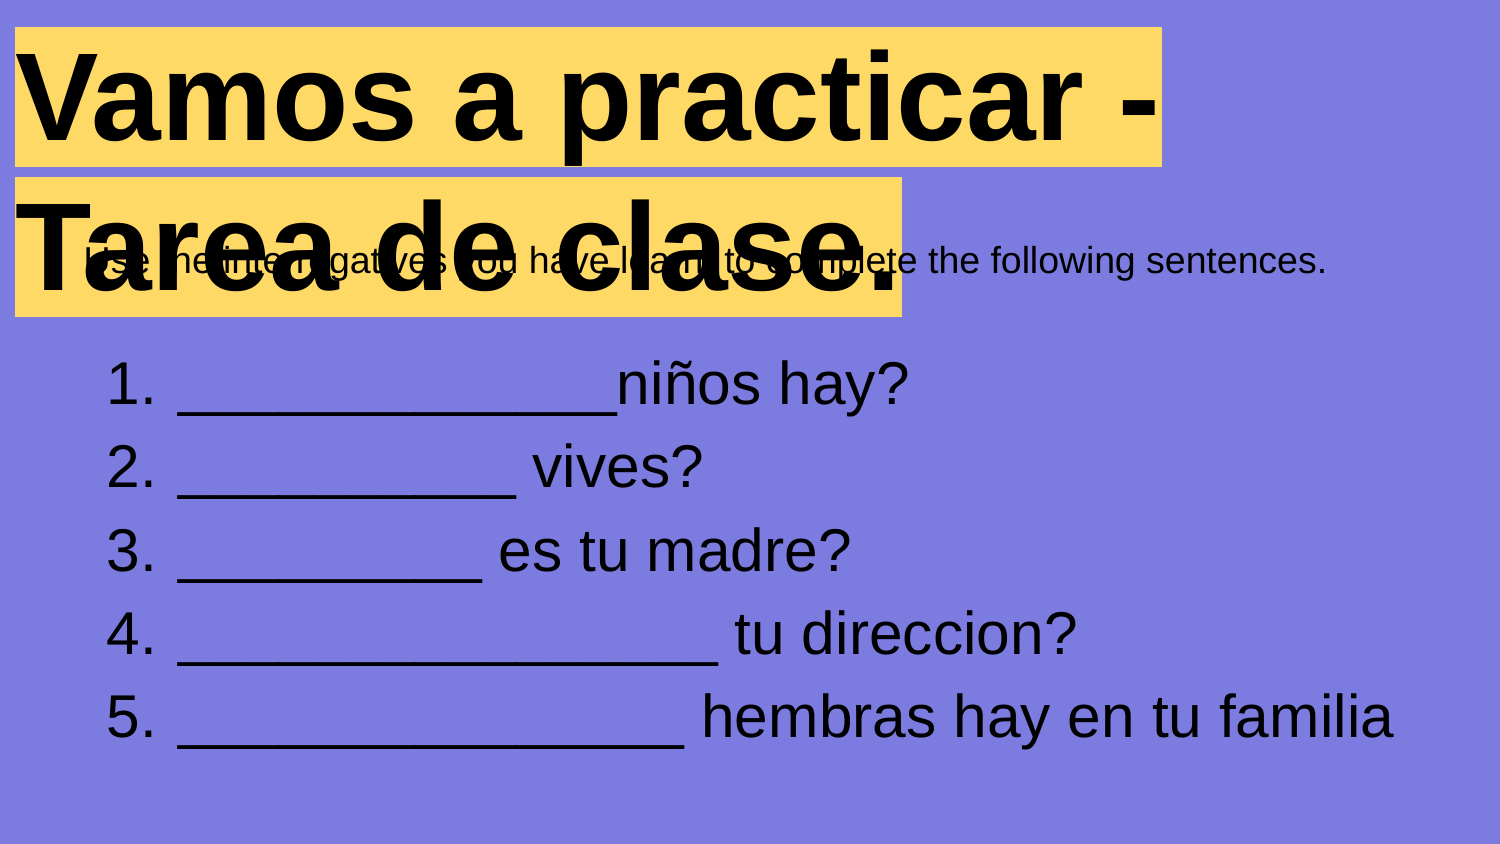

Vamos a practicar - Tarea de clase.
Use the interrogatives you have learnt to complete the following sentences.
# _____________niños hay?
__________ vives?
_________ es tu madre?
________________ tu direccion?
_______________ hembras hay en tu familia